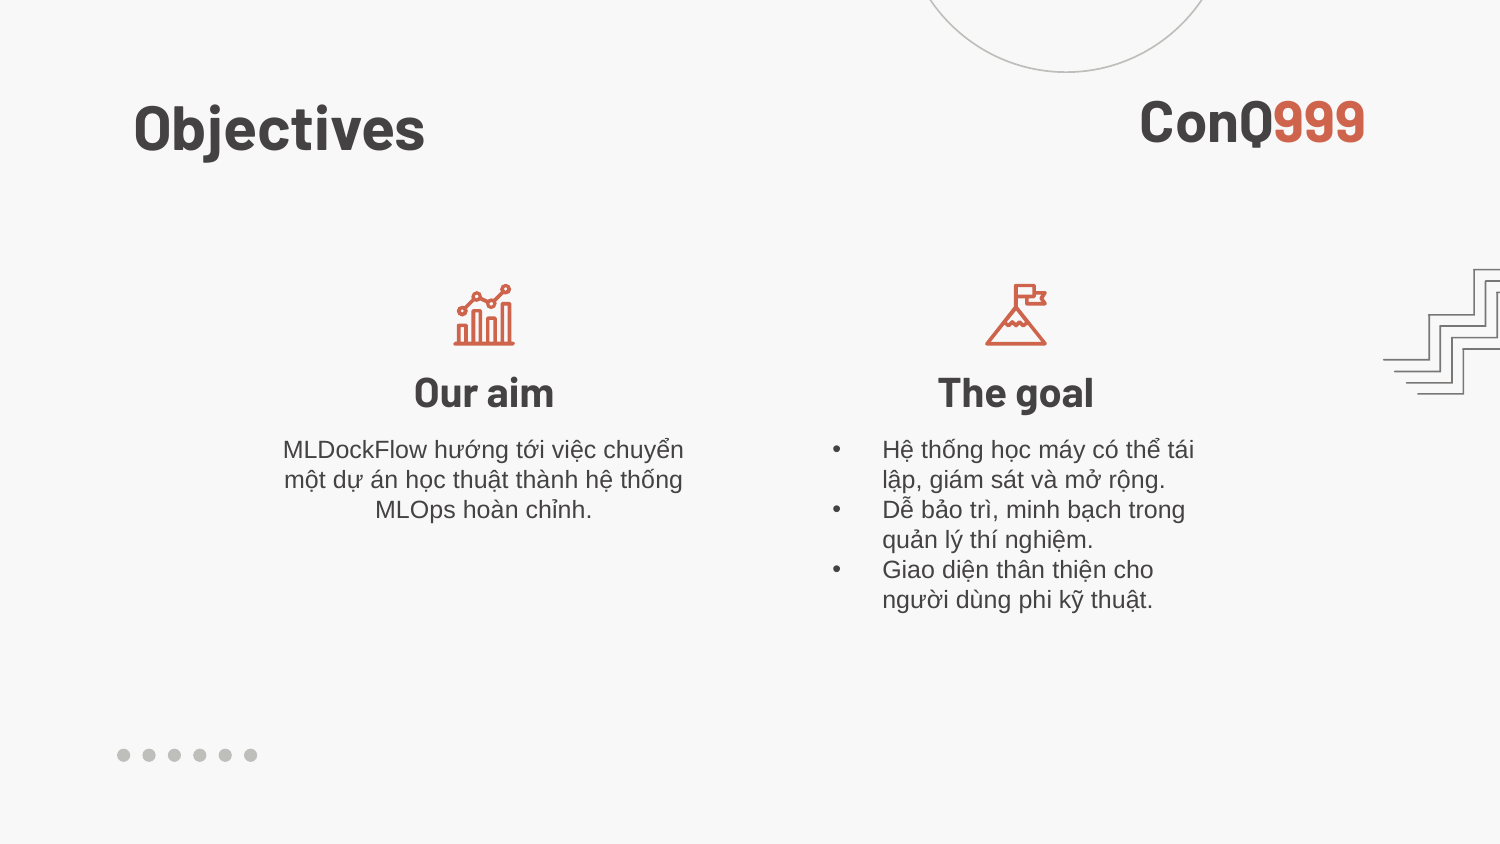

# Objectives

Our aim
The goal
MLDockFlow hướng tới việc chuyển một dự án học thuật thành hệ thống MLOps hoàn chỉnh.
Hệ thống học máy có thể tái lập, giám sát và mở rộng.
Dễ bảo trì, minh bạch trong quản lý thí nghiệm.
Giao diện thân thiện cho người dùng phi kỹ thuật.